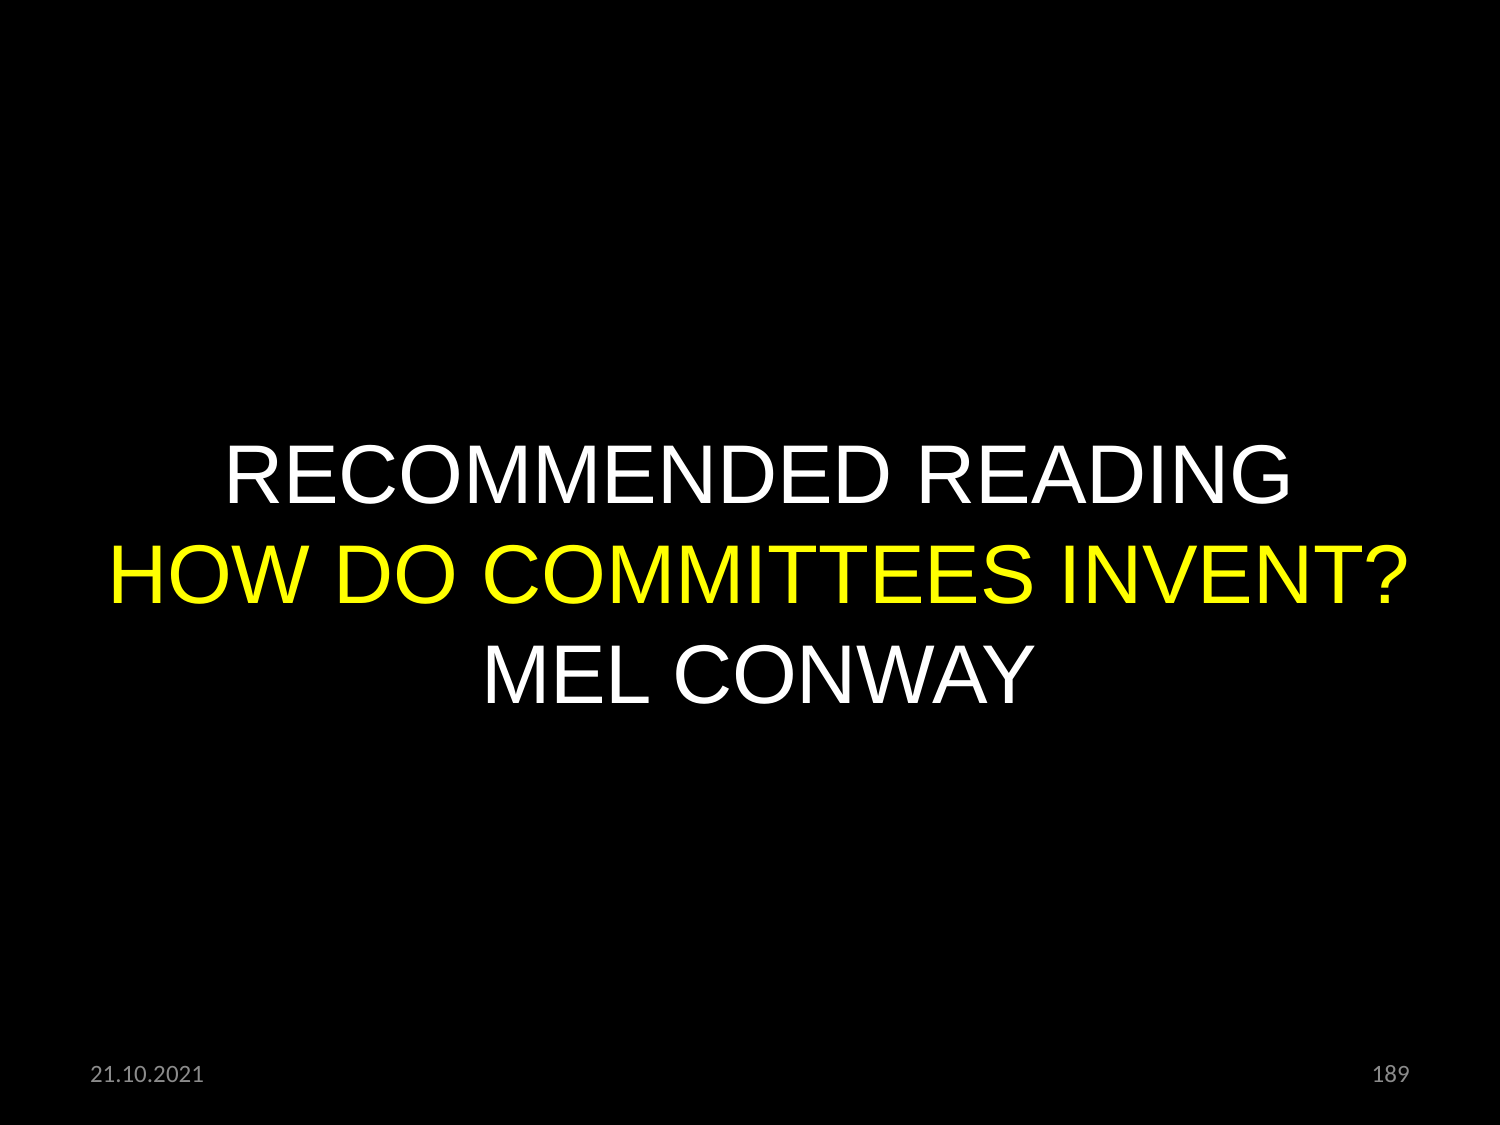

RECOMMENDED READING
HOW DO COMMITTEES INVENT?
MEL CONWAY

21.10.2021
189